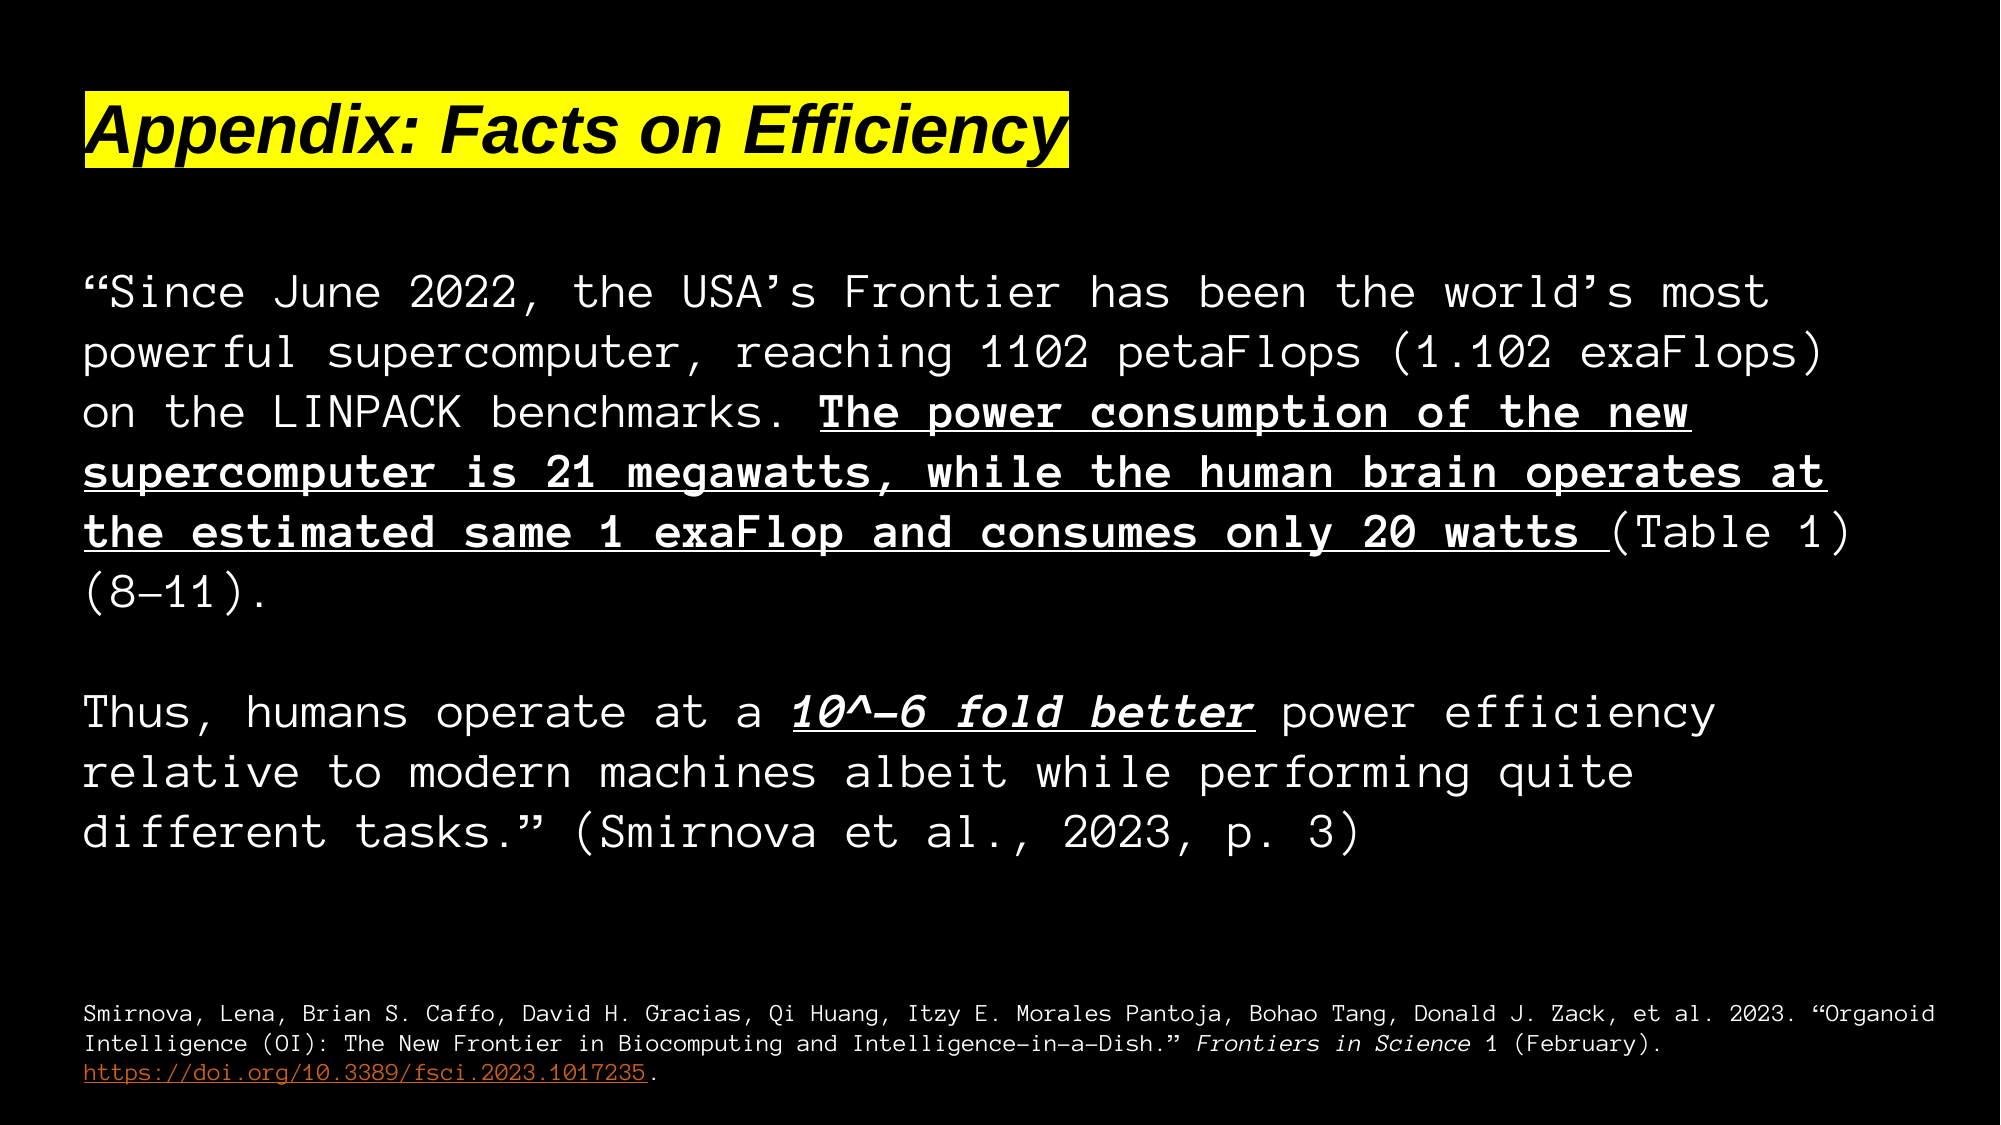

# Appendix: Facts on Efficiency
“Since June 2022, the USA’s Frontier has been the world’s most powerful supercomputer, reaching 1102 petaFlops (1.102 exaFlops) on the LINPACK benchmarks. The power consumption of the new supercomputer is 21 megawatts, while the human brain operates at the estimated same 1 exaFlop and consumes only 20 watts (Table 1) (8–11).

Thus, humans operate at a 10^-6 fold better power efficiency relative to modern machines albeit while performing quite different tasks.” (Smirnova et al., 2023, p. 3)

Smirnova, Lena, Brian S. Caffo, David H. Gracias, Qi Huang, Itzy E. Morales Pantoja, Bohao Tang, Donald J. Zack, et al. 2023. “Organoid Intelligence (OI): The New Frontier in Biocomputing and Intelligence-in-a-Dish.” Frontiers in Science 1 (February). https://doi.org/10.3389/fsci.2023.1017235.